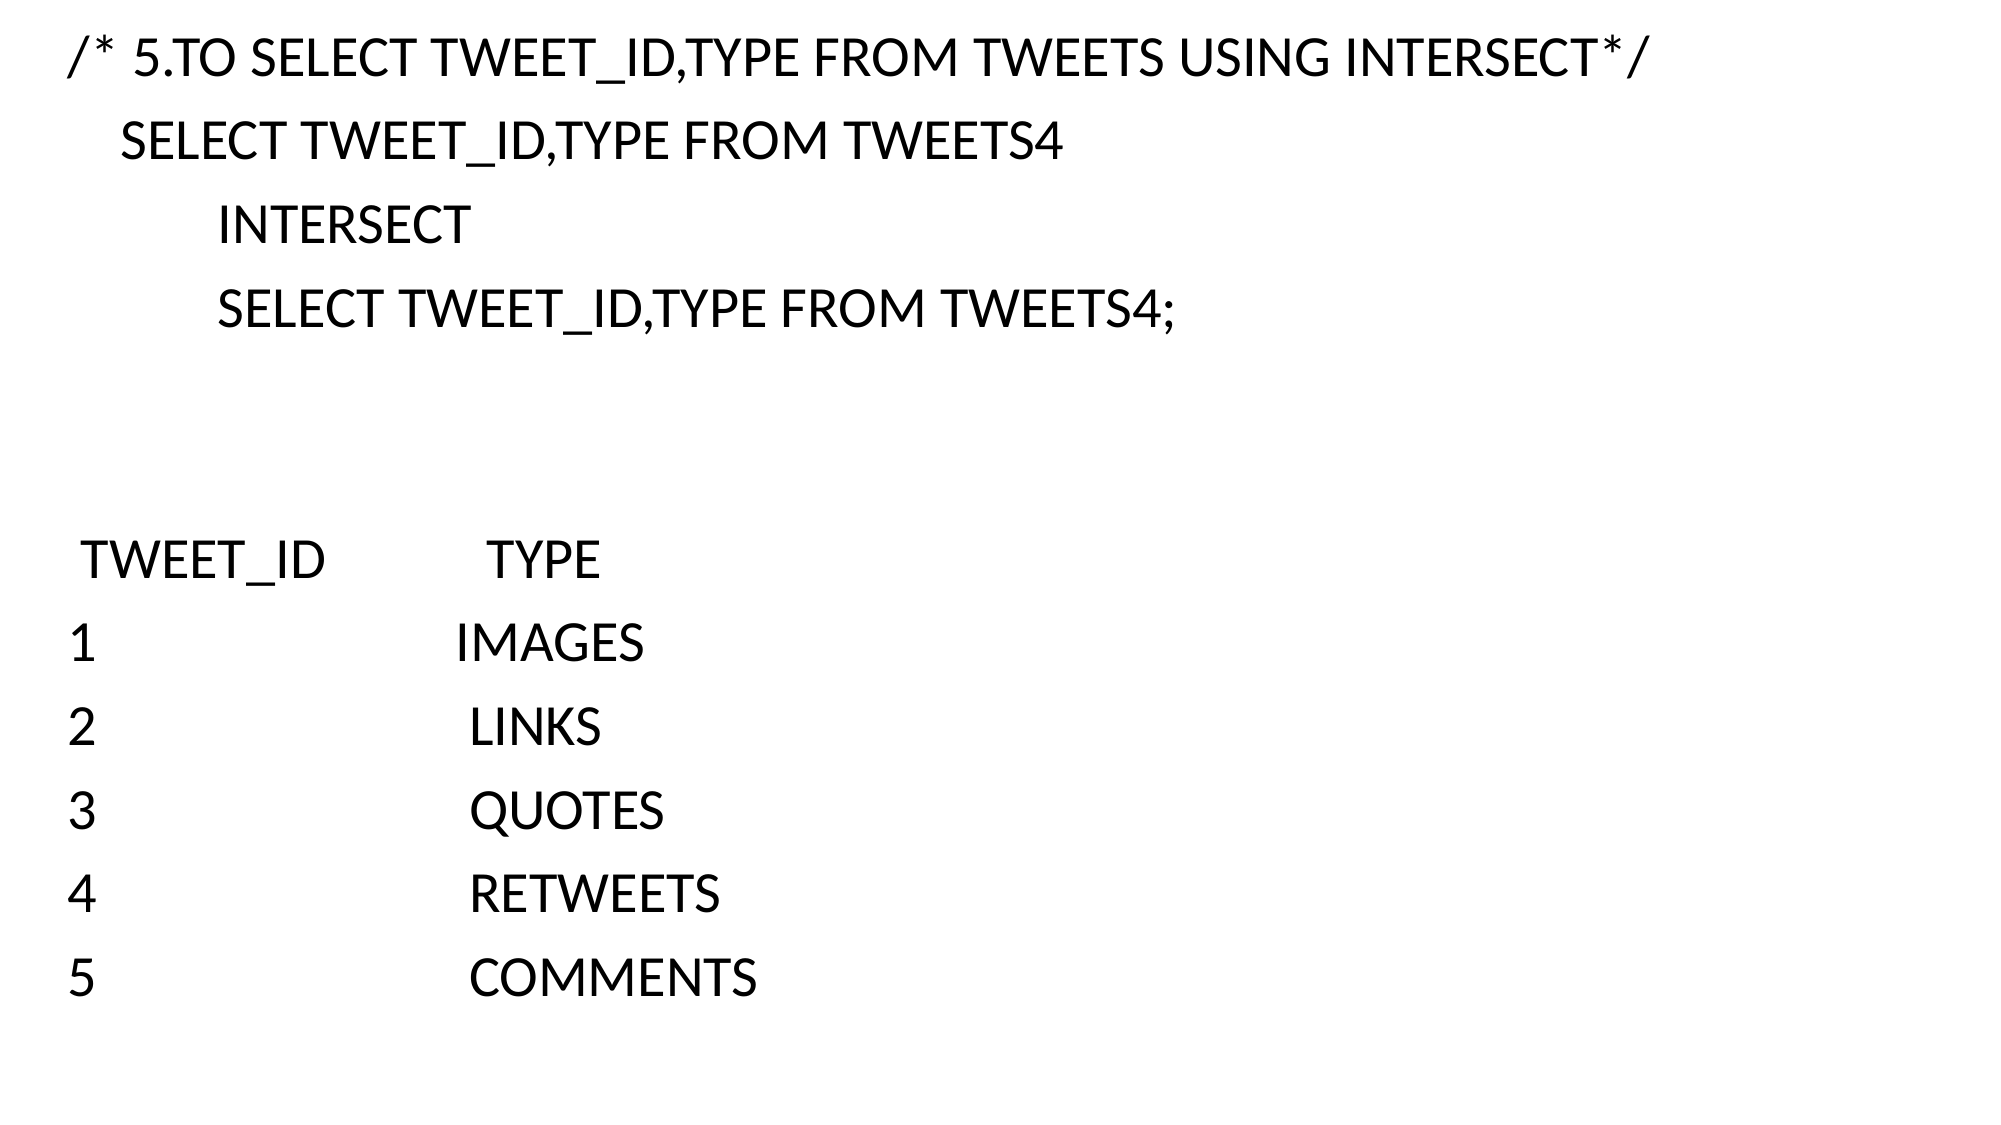

/* 5.TO SELECT TWEET_ID,TYPE FROM TWEETS USING INTERSECT*/
    SELECT TWEET_ID,TYPE FROM TWEETS4
	INTERSECT
	SELECT TWEET_ID,TYPE FROM TWEETS4;

 TWEET_ID	         TYPE
1	                  IMAGES
2	                   LINKS
3	                   QUOTES
4	                   RETWEETS
5	                   COMMENTS